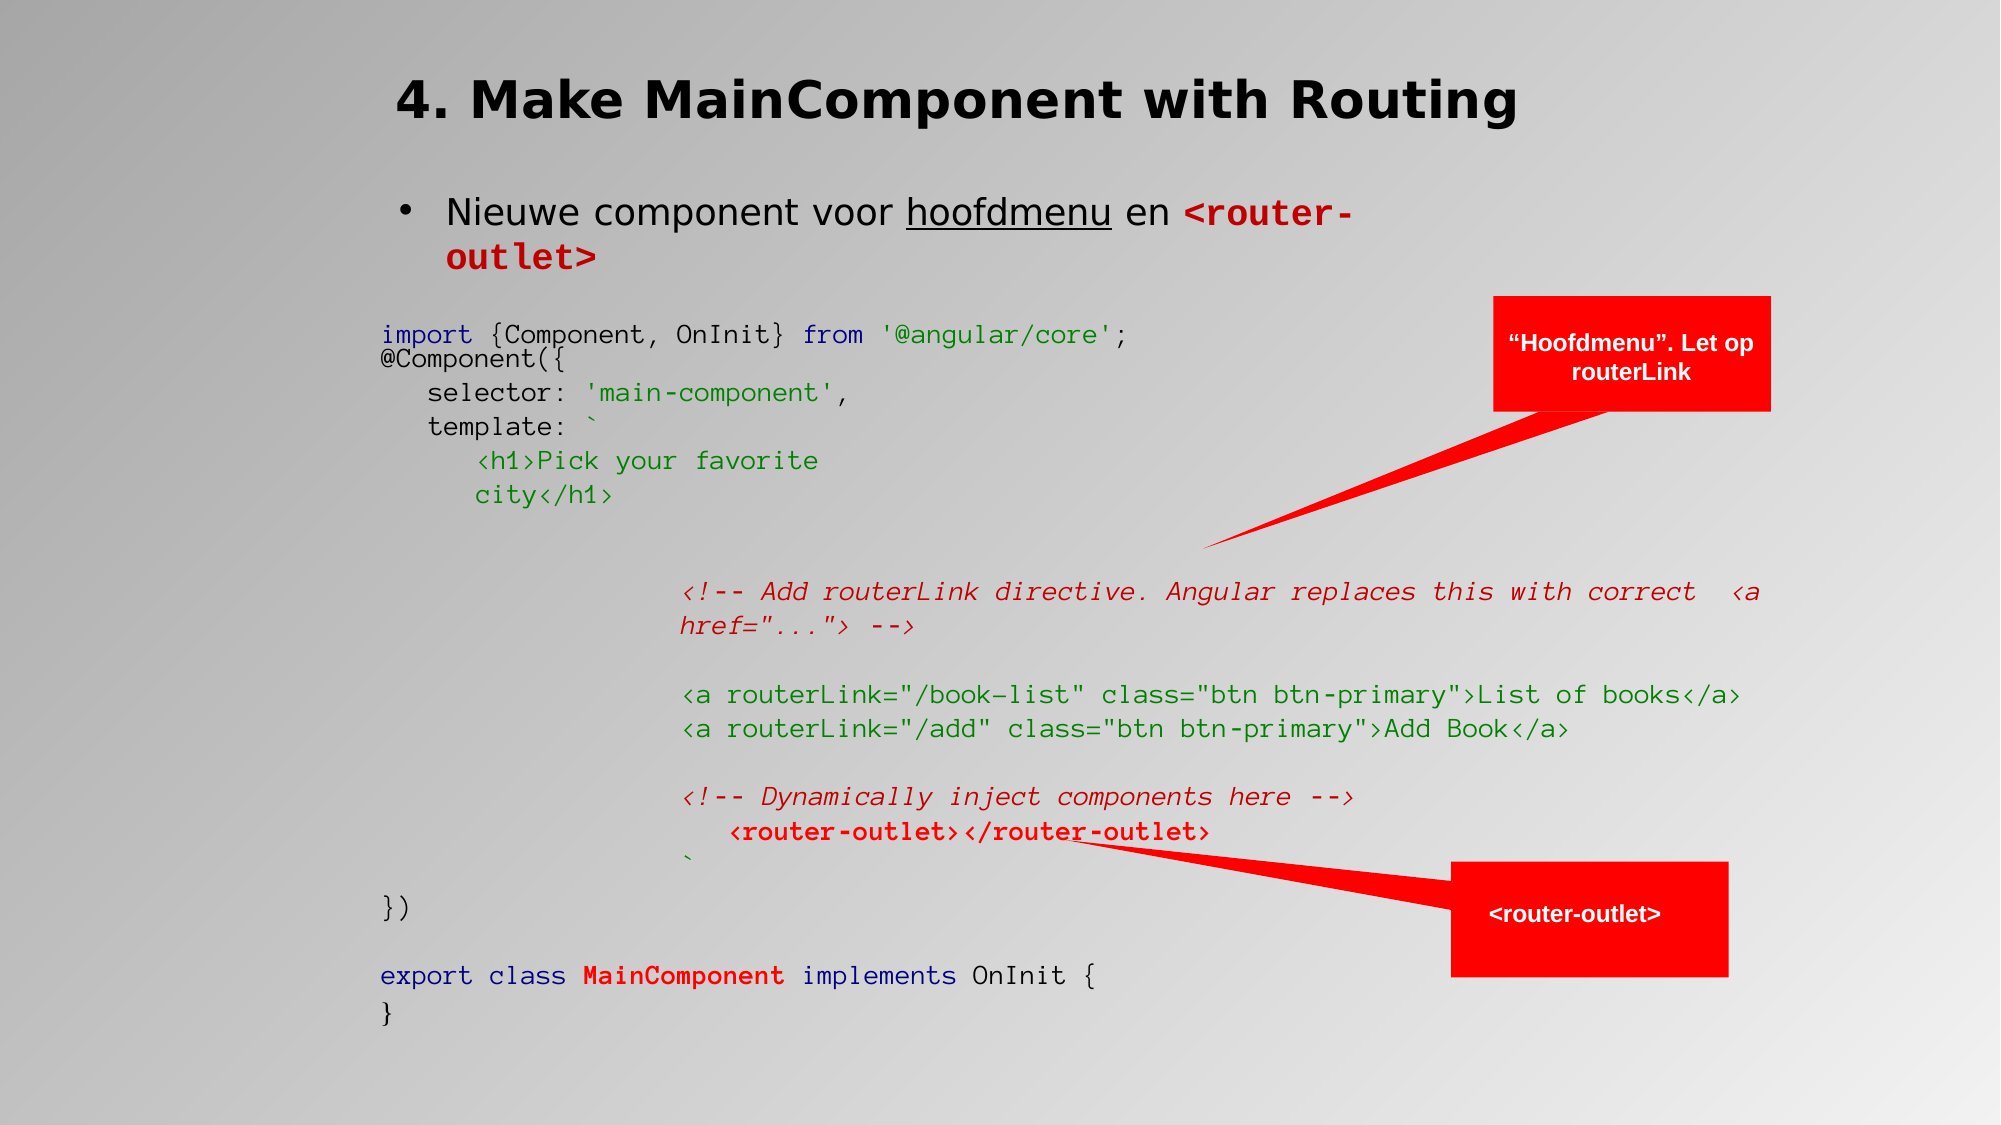

# 4. Make MainComponent with Routing
Nieuwe component voor hoofdmenu en <router-outlet>

import  {Component,  OnInit}  from  '@angular/core';

<!‐‐ Add  routerLink  directive.  Angular  replaces  this  with  correct    <a  href="...">  ‐‐>

<a  routerLink="/book-list"  class="btn  btn‐primary">List  of  books</a>
<a  routerLink="/add"  class="btn  btn‐primary">Add  Book</a>

<!‐‐ Dynamically  inject  components  here  ‐‐>
   <router‐outlet></router‐outlet>
`
“Hoofdmenu”. Let op routerLink
@Component({
selector:  'main‐component', template:  `
<h1>Pick  your  favorite  city</h1>

})

export  class  MainComponent  implements  OnInit  {

<router-outlet>

}